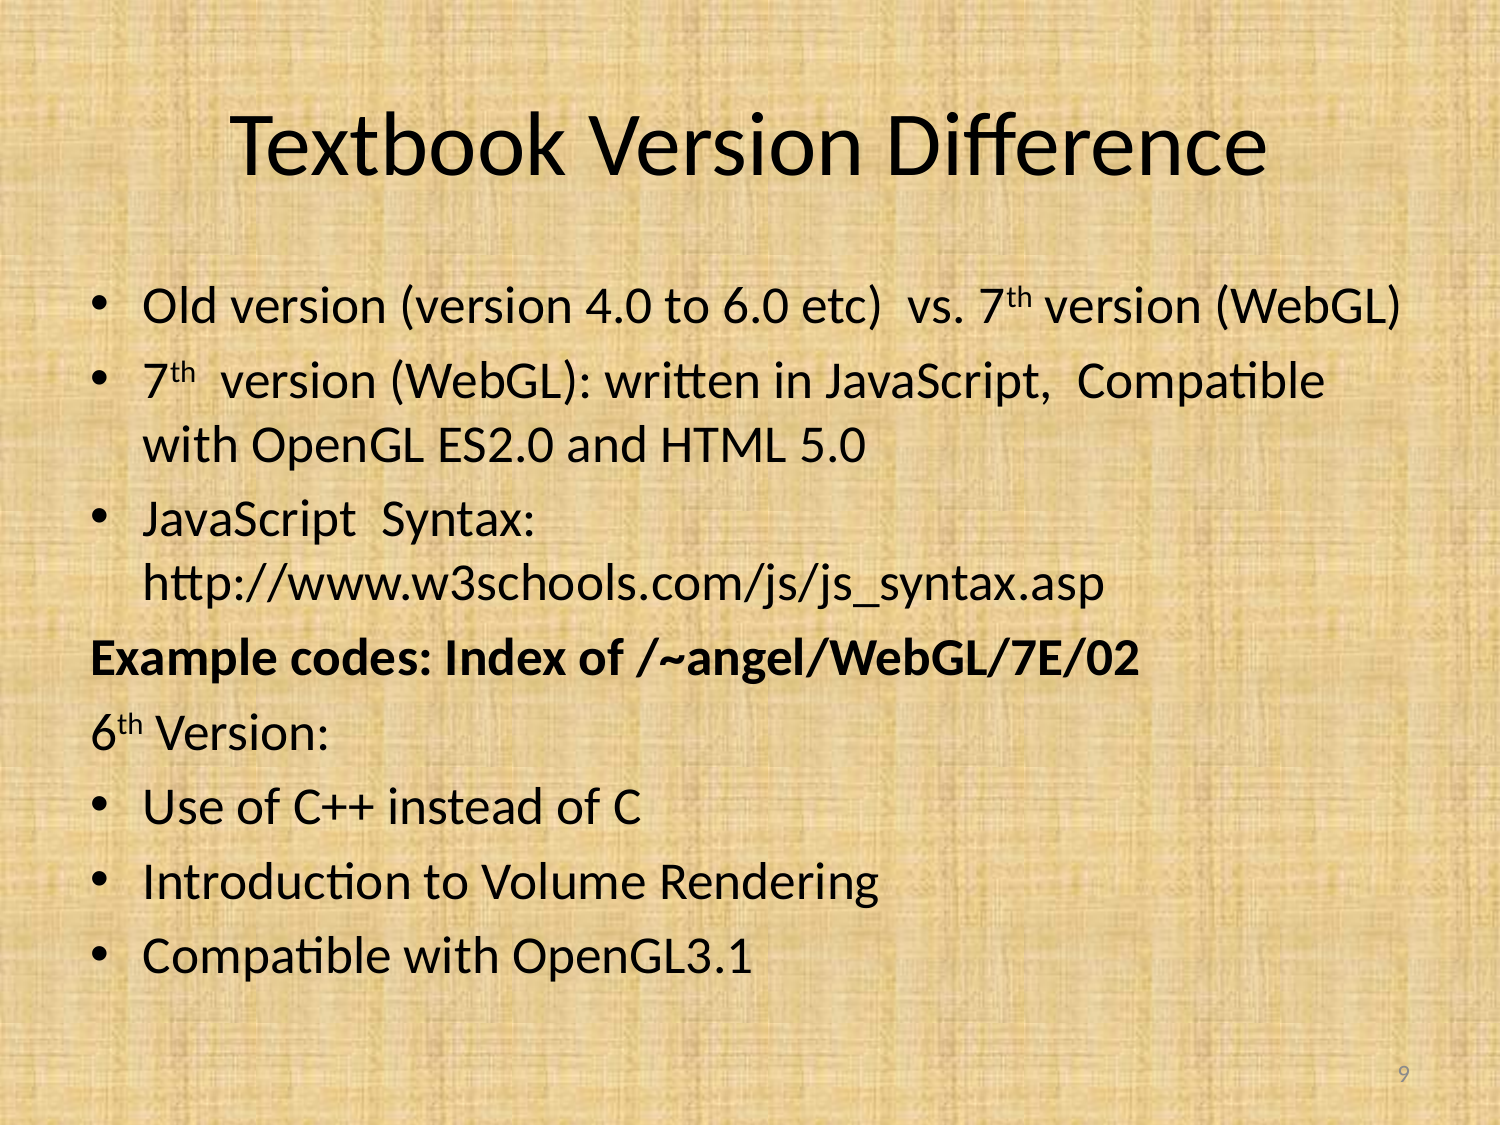

# Textbook Version Difference
Old version (version 4.0 to 6.0 etc)  vs. 7th version (WebGL)
7th  version (WebGL): written in JavaScript,  Compatible with OpenGL ES2.0 and HTML 5.0
JavaScript  Syntax: http://www.w3schools.com/js/js_syntax.asp
Example codes: Index of /~angel/WebGL/7E/02
6th Version:
Use of C++ instead of C
Introduction to Volume Rendering
Compatible with OpenGL3.1
9